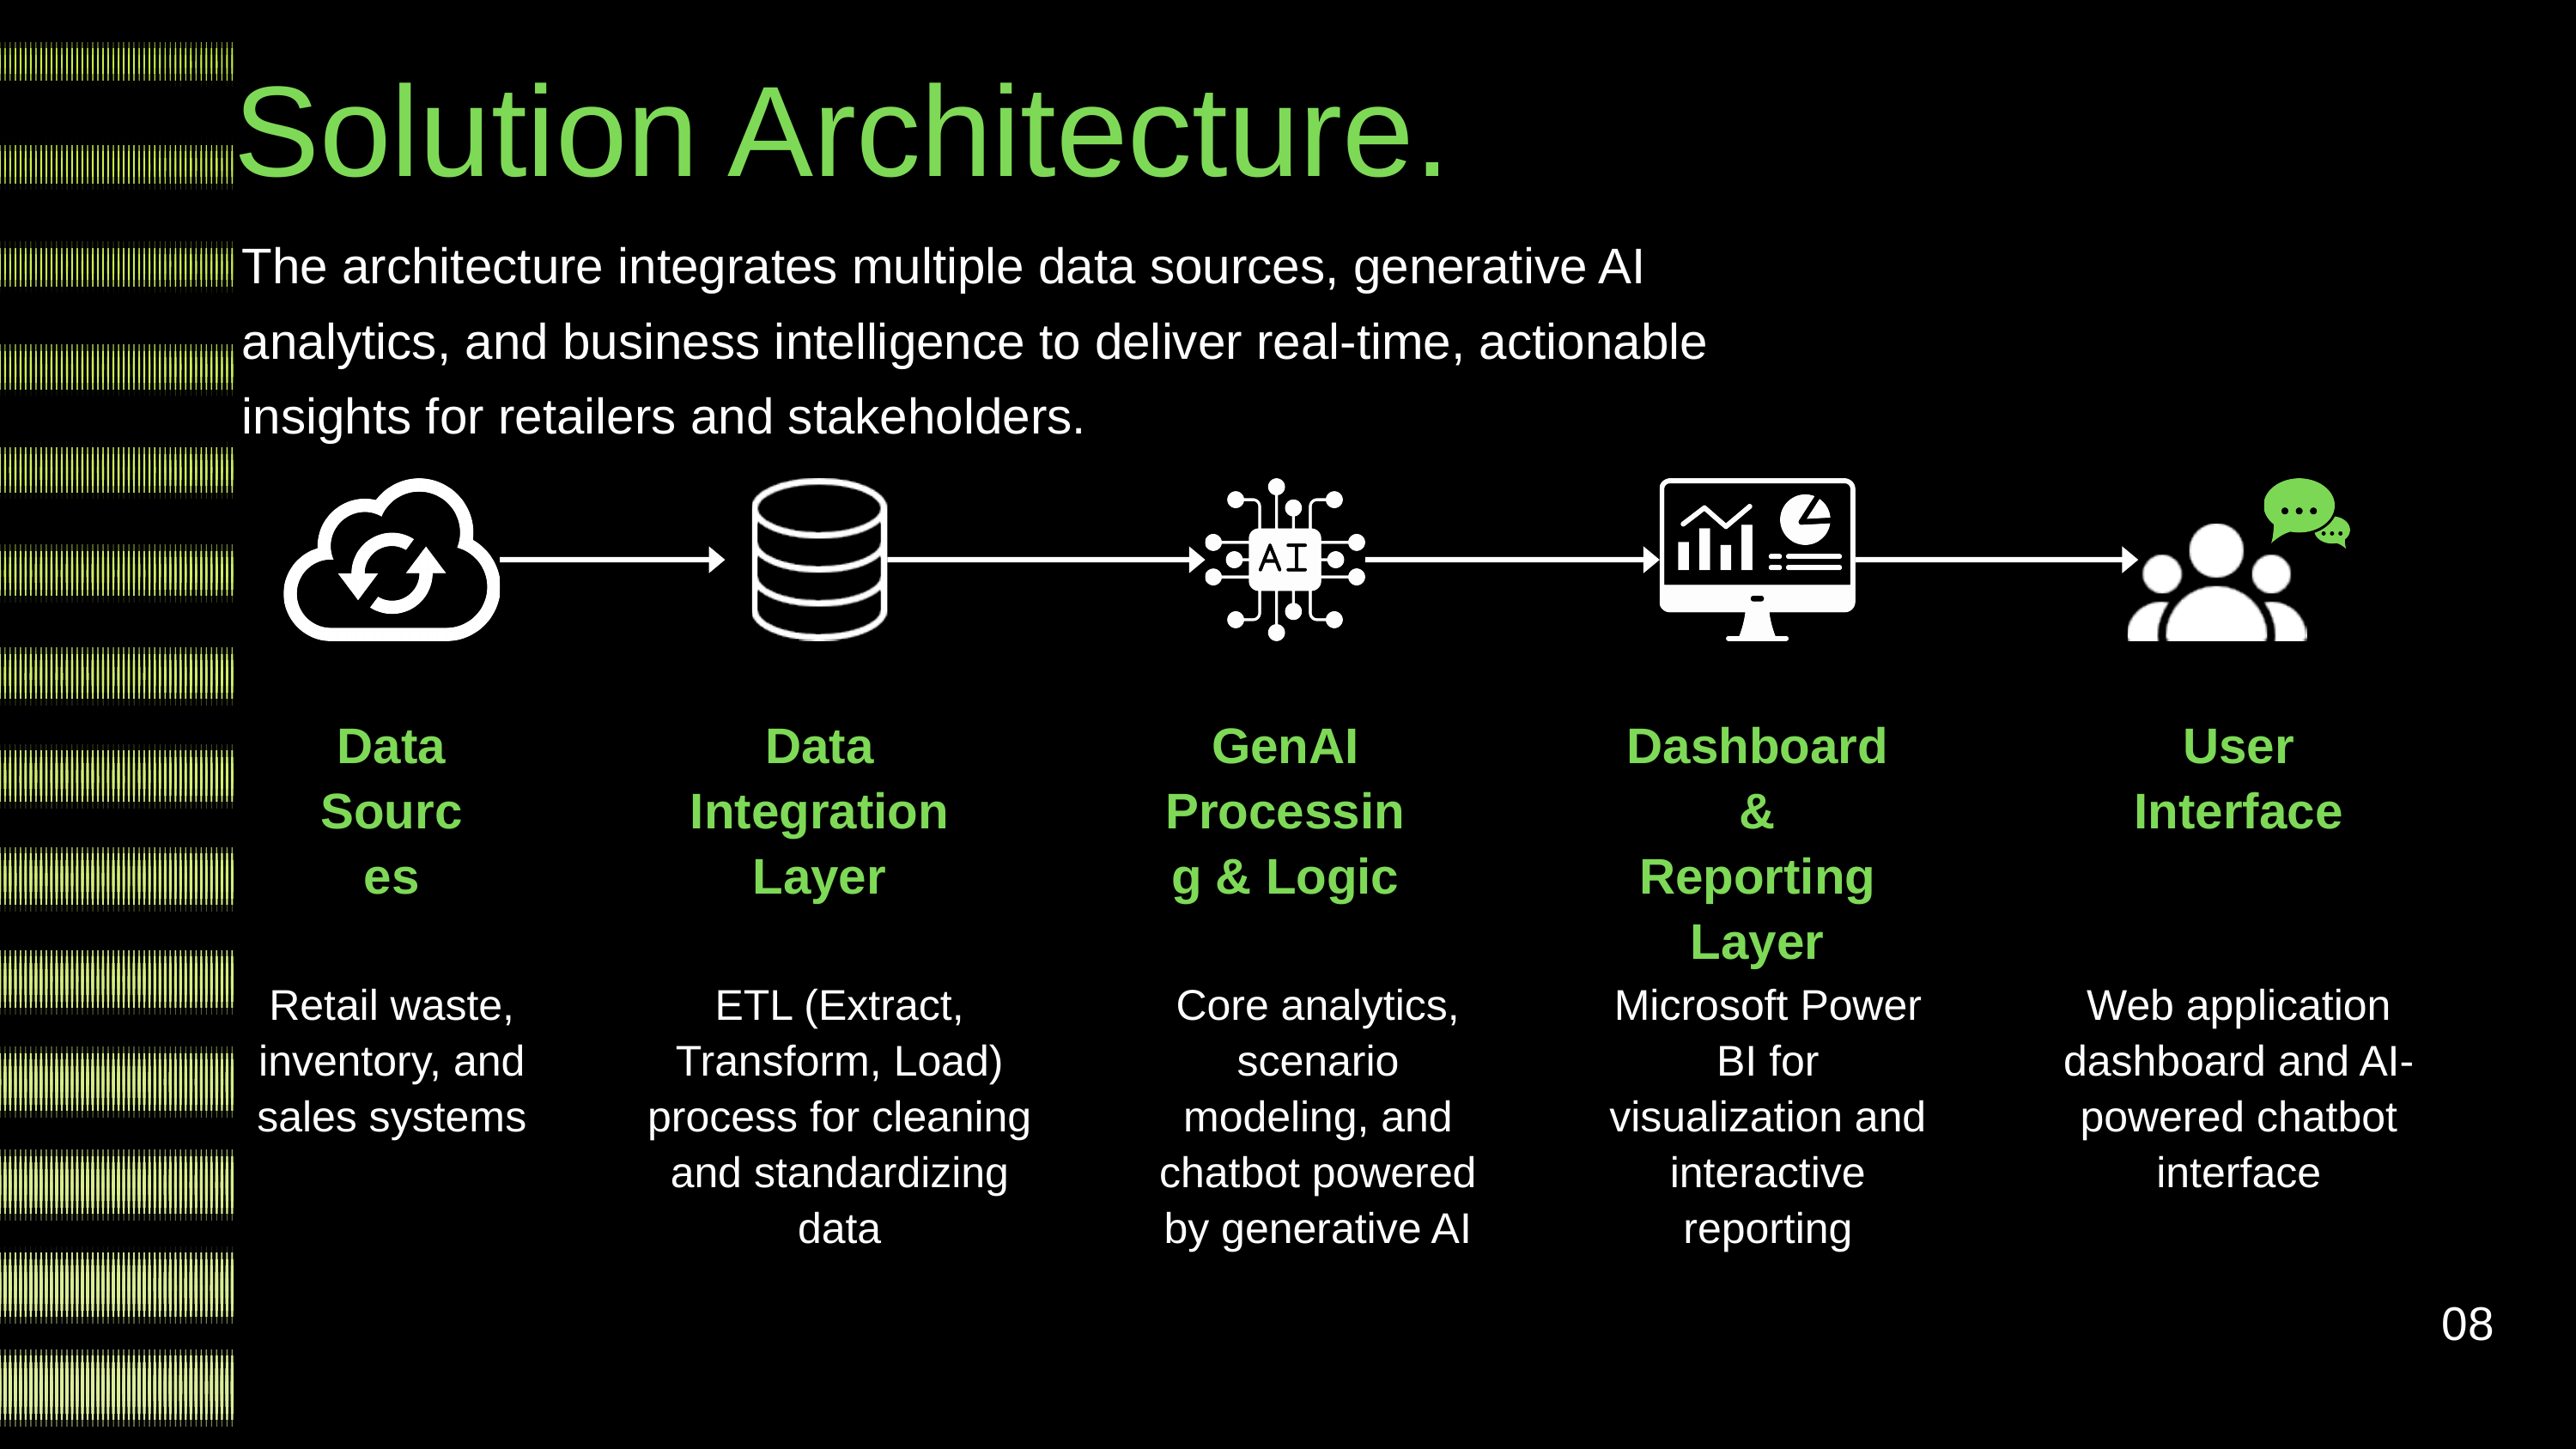

Solution Architecture.

The architecture integrates multiple data sources, generative AI analytics, and business intelligence to deliver real-time, actionable insights for retailers and stakeholders.

Data Sources
Data Integration Layer
GenAI Processing & Logic
Dashboard & Reporting Layer
User Interface
Retail waste, inventory, and sales systems
ETL (Extract, Transform, Load) process for cleaning and standardizing data
Core analytics, scenario modeling, and chatbot powered by generative AI
Microsoft Power BI for visualization and interactive reporting
Web application dashboard and AI-powered chatbot interface
08